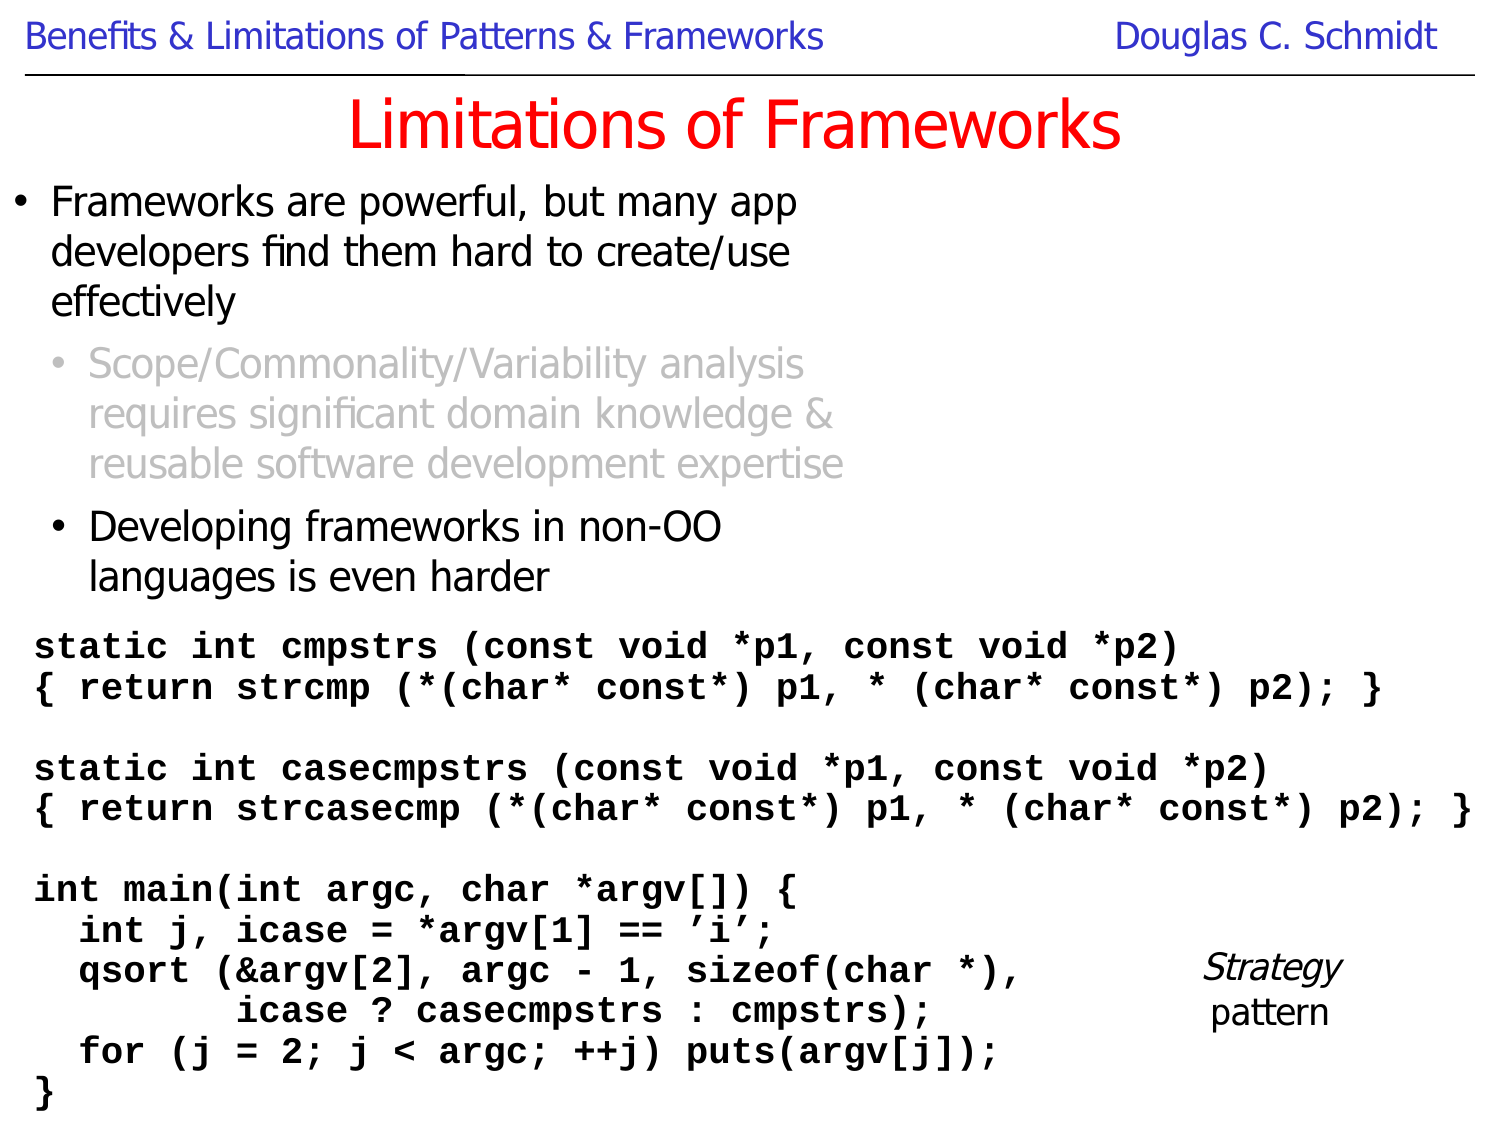

# Limitations of Frameworks
Frameworks are powerful, but many app developers find them hard to create/use effectively
Scope/Commonality/Variability analysis requires significant domain knowledge & reusable software development expertise
Developing frameworks in non-OO languages is even harder
static int cmpstrs (const void *p1, const void *p2)
{ return strcmp (*(char* const*) p1, * (char* const*) p2); }

static int casecmpstrs (const void *p1, const void *p2)
{ return strcasecmp (*(char* const*) p1, * (char* const*) p2); }

int main(int argc, char *argv[]) {
  int j, icase = *argv[1] == ’i’;
  qsort (&argv[2], argc - 1, sizeof(char *),
         icase ? casecmpstrs : cmpstrs);
  for (j = 2; j < argc; ++j) puts(argv[j]);
}
Strategy pattern